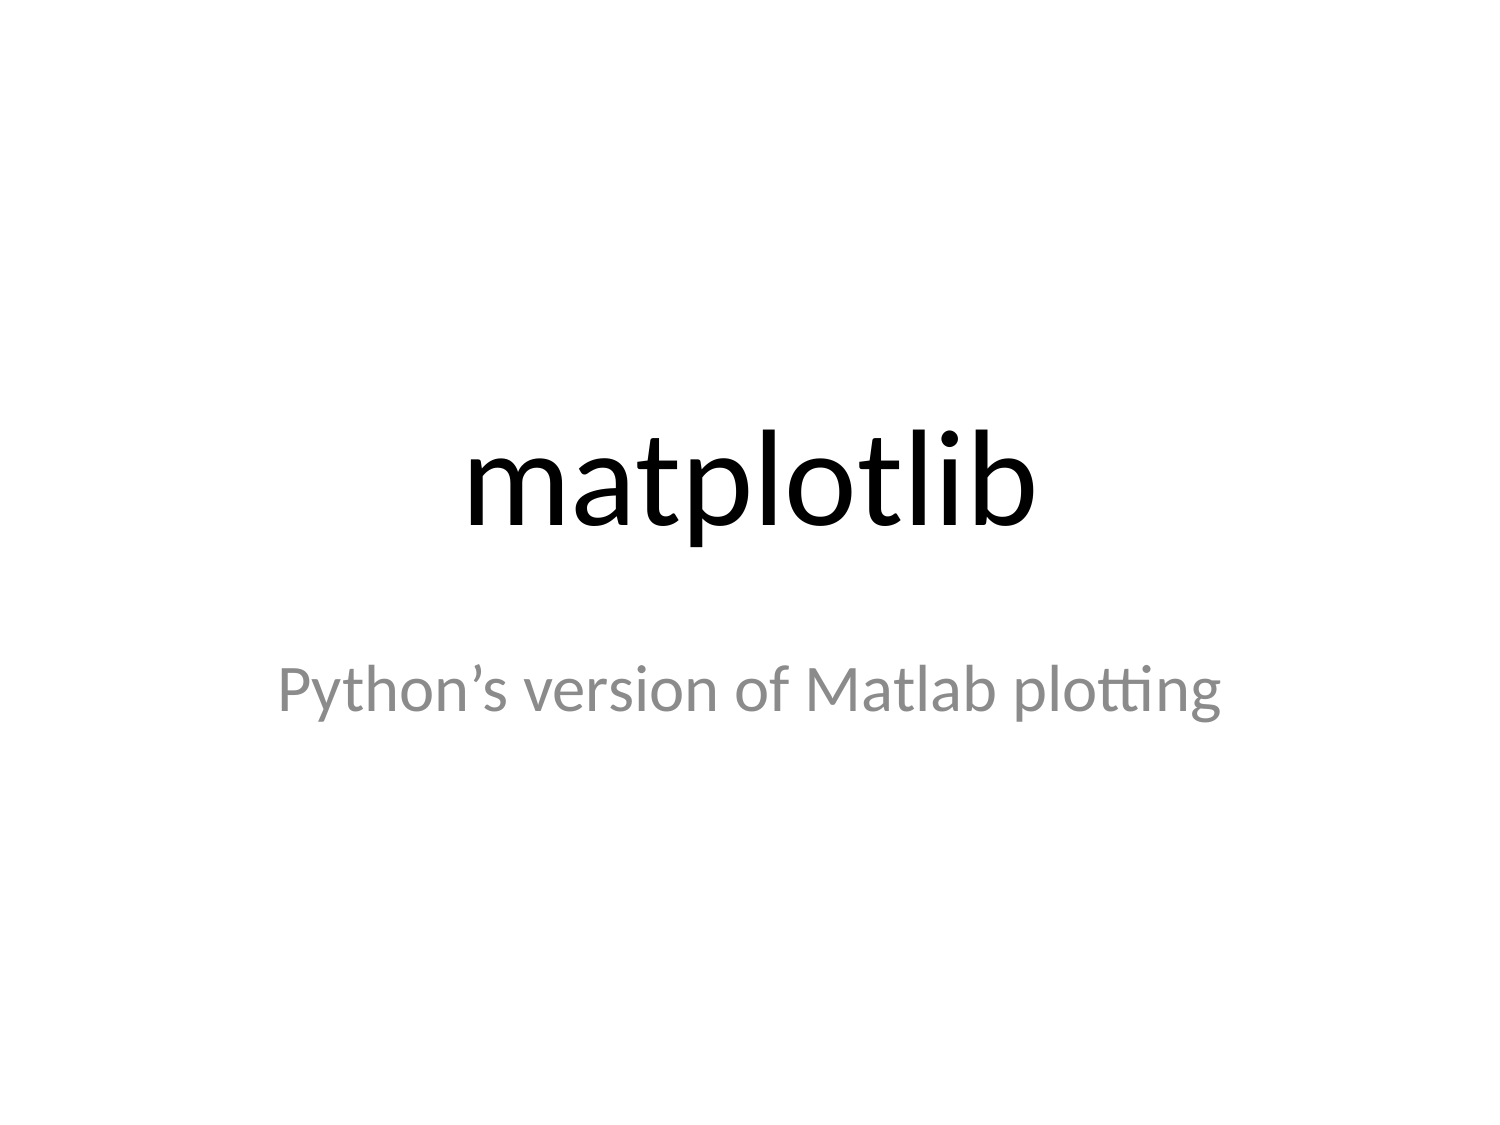

# matplotlib
Python’s version of Matlab plotting